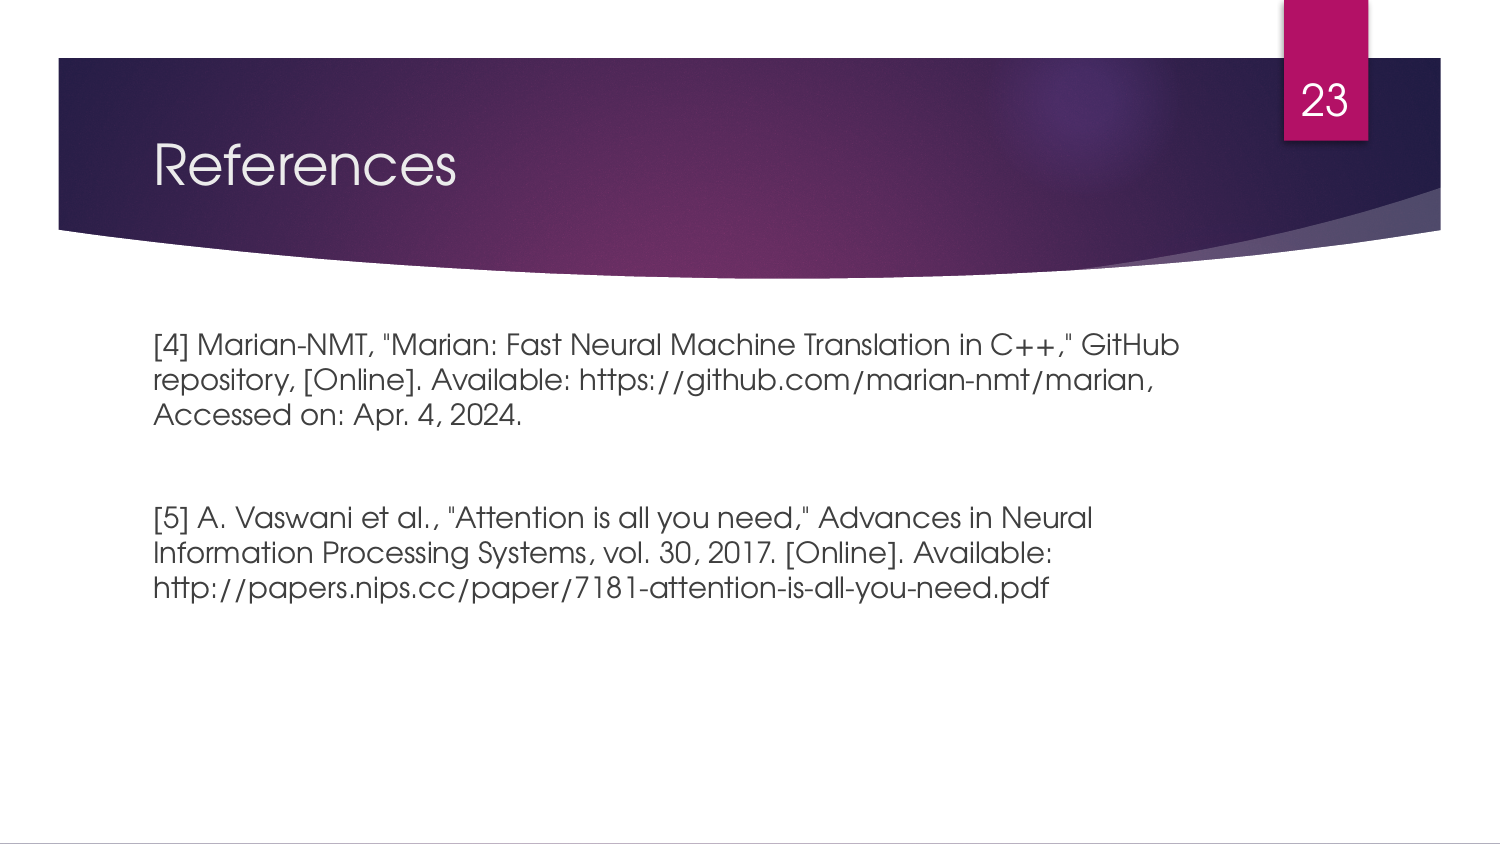

23
# References
[4] Marian-NMT, "Marian: Fast Neural Machine Translation in C++," GitHub repository, [Online]. Available: https://github.com/marian-nmt/marian, Accessed on: Apr. 4, 2024.

[5] A. Vaswani et al., "Attention is all you need," Advances in Neural Information Processing Systems, vol. 30, 2017. [Online]. Available: http://papers.nips.cc/paper/7181-attention-is-all-you-need.pdf